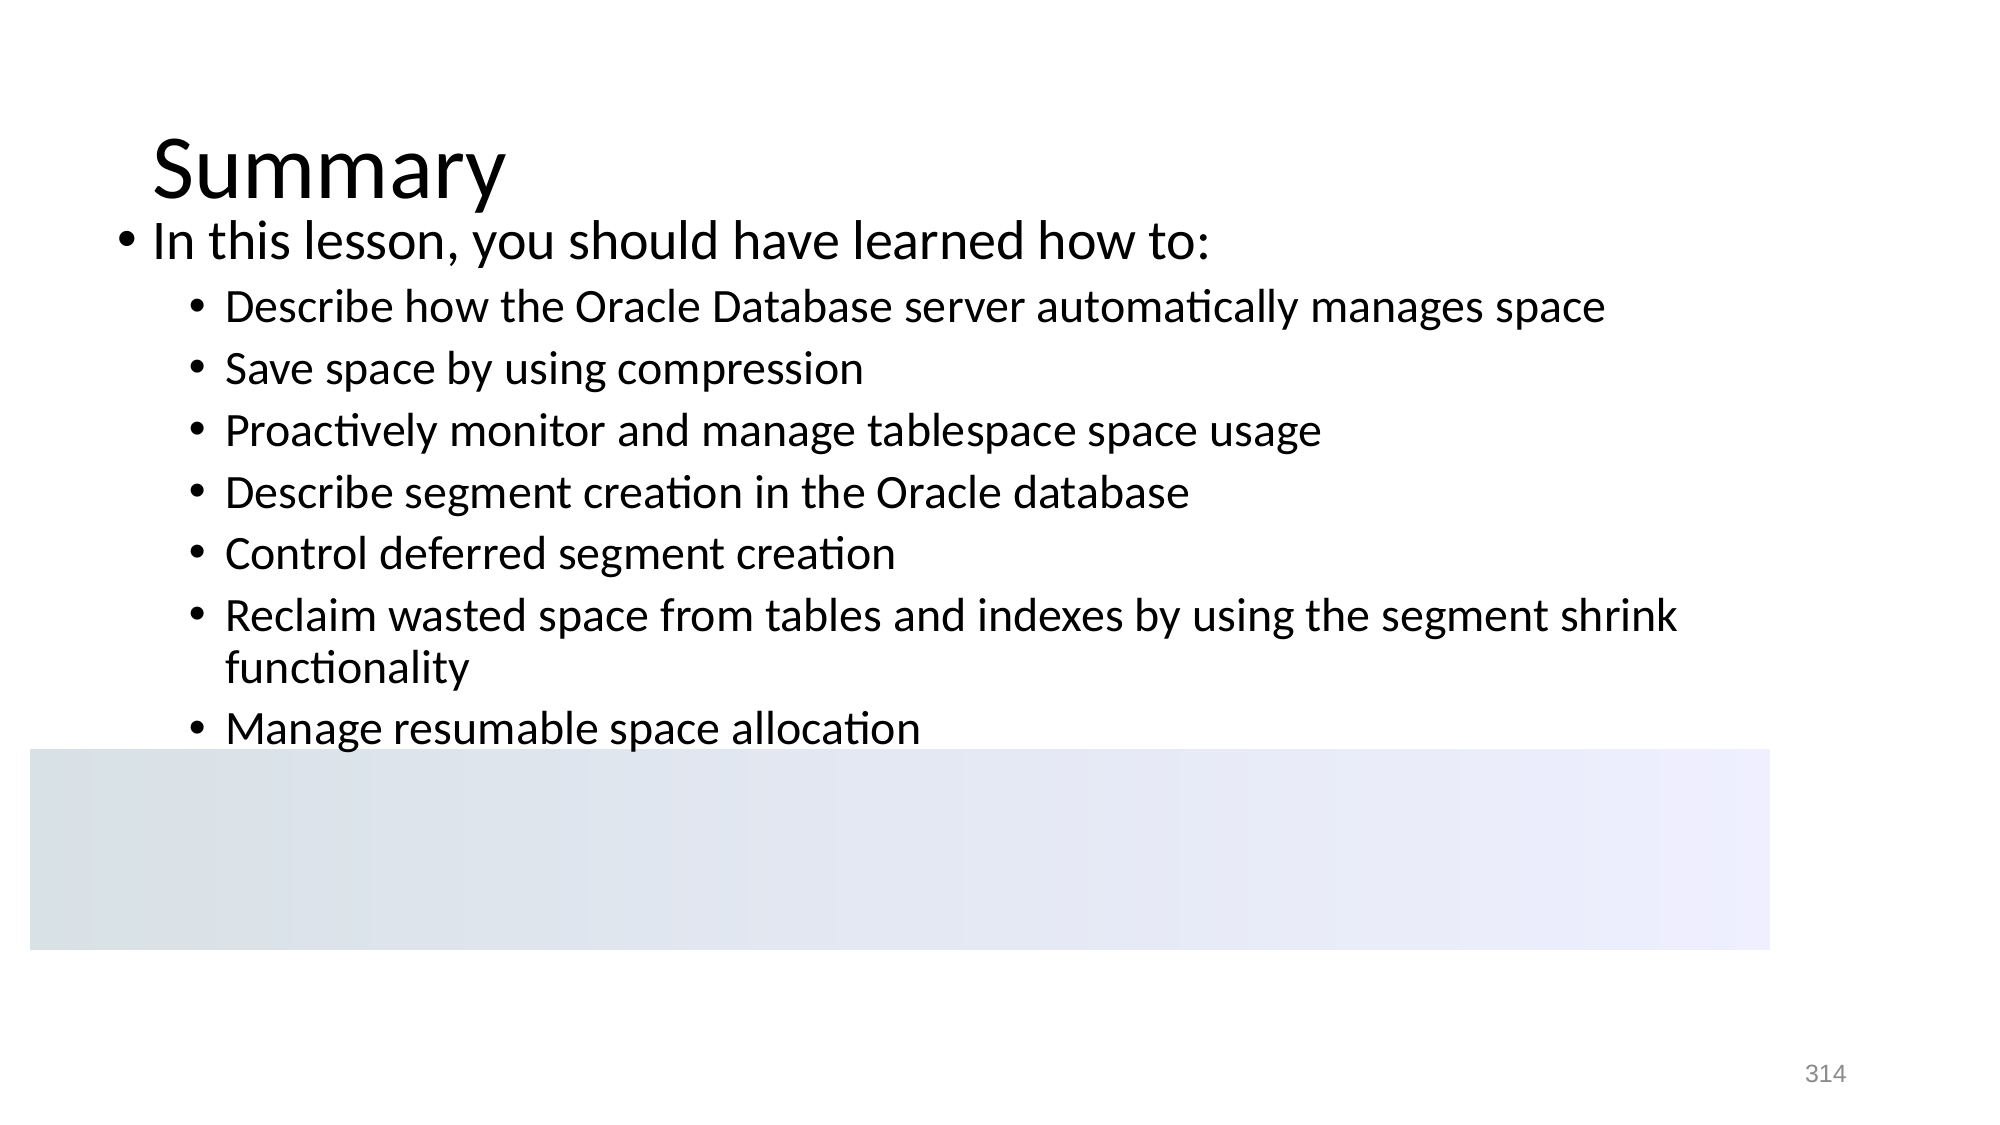

# Summary
In this lesson, you should have learned how to:
Describe how the Oracle Database server automatically manages space
Save space by using compression
Proactively monitor and manage tablespace space usage
Describe segment creation in the Oracle database
Control deferred segment creation
Reclaim wasted space from tables and indexes by using the segment shrink functionality
Manage resumable space allocation

314